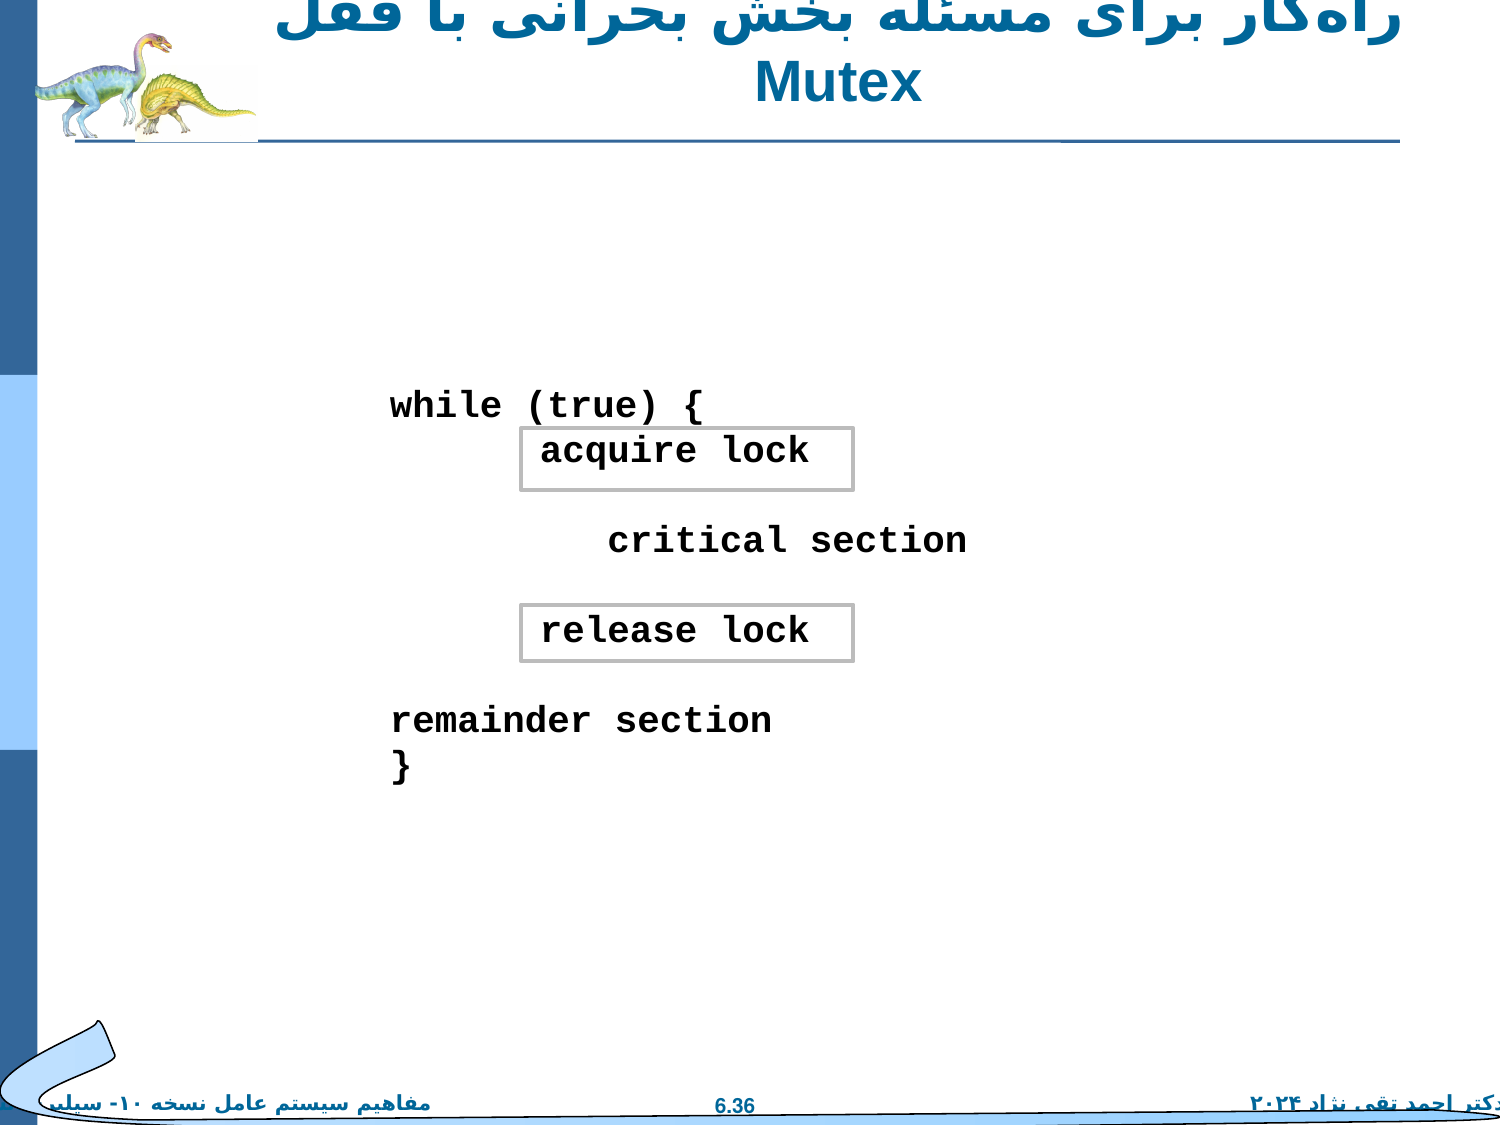

# راه‌کار برای مسئله بخش بحرانی با قفل Mutex
while (true) {
	acquire lock

	   critical section

	release lock

remainder section
}